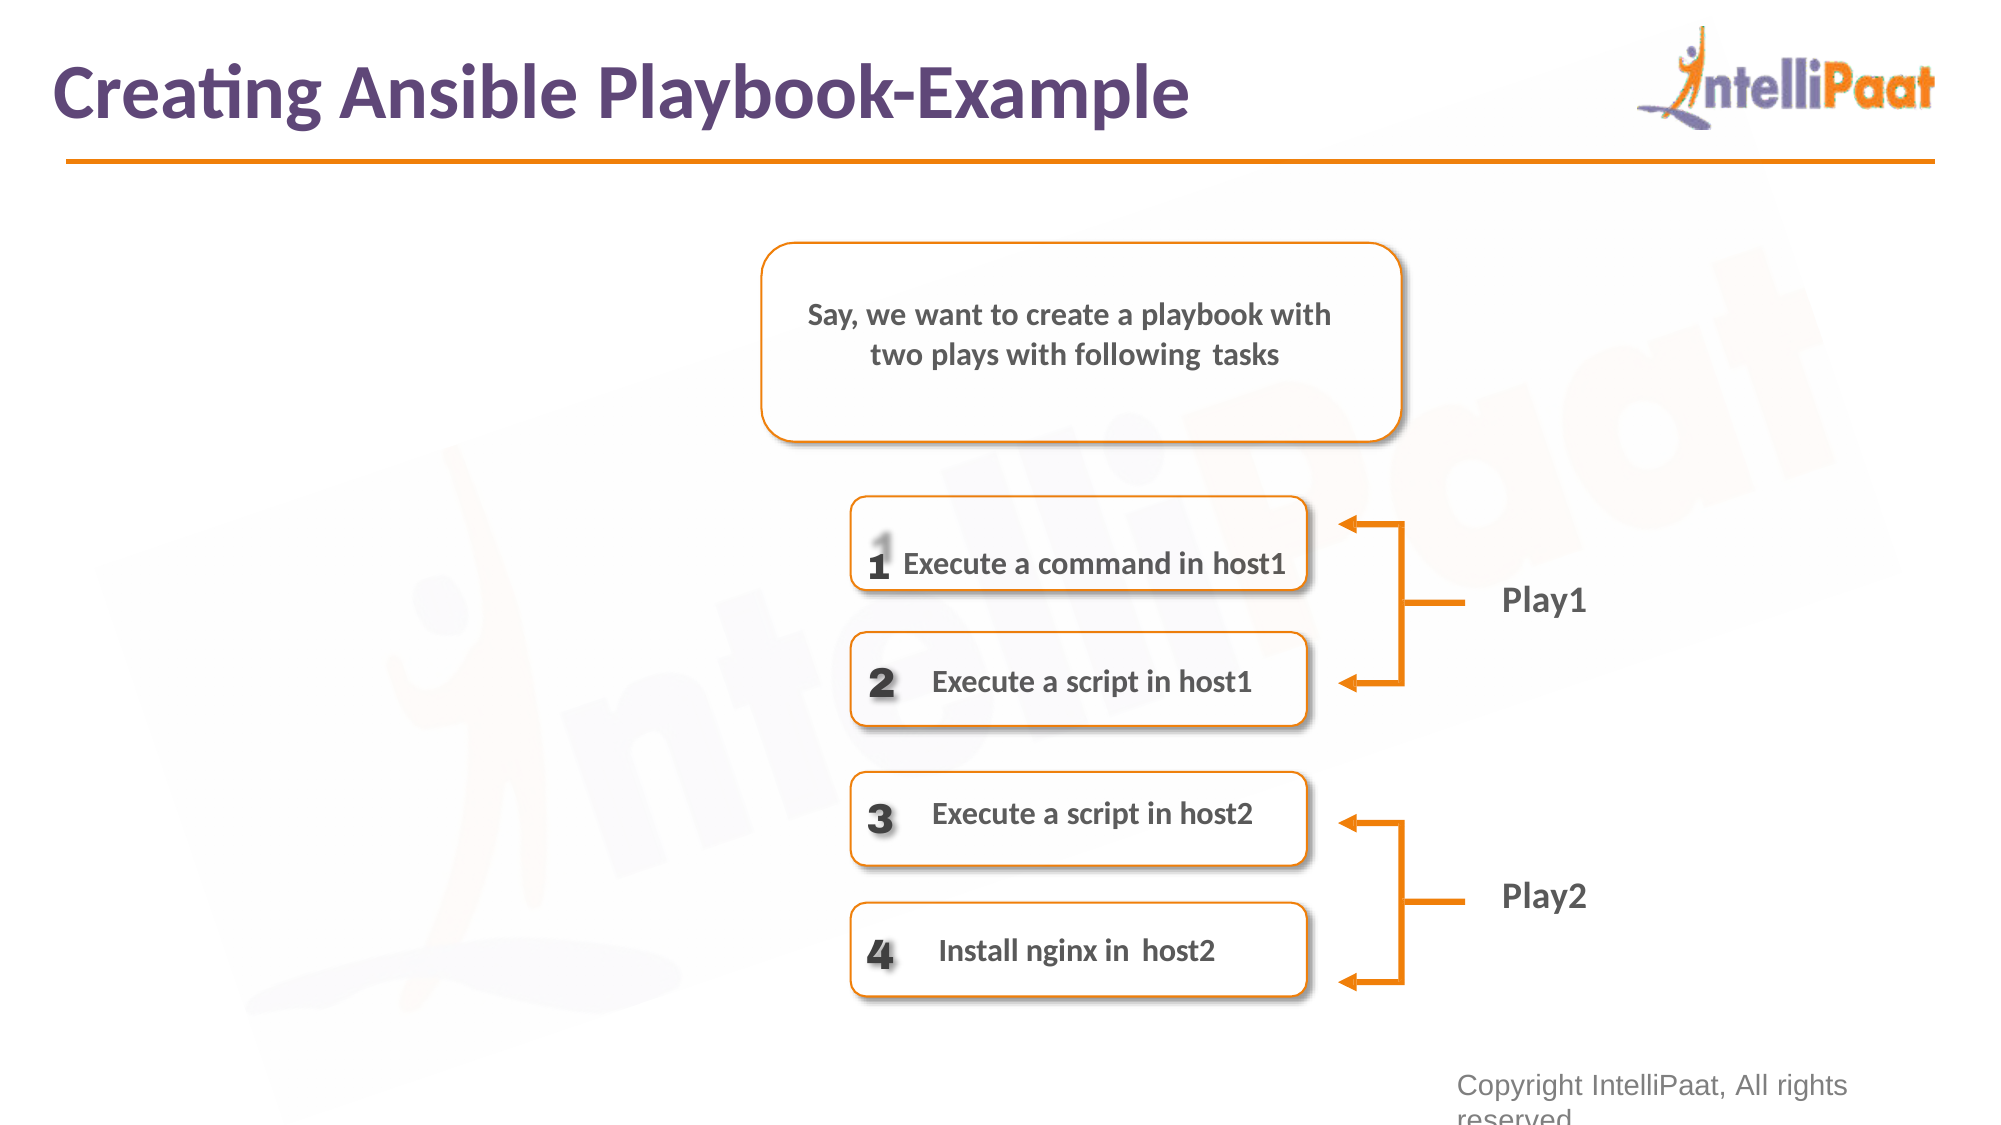

# Creating Ansible Playbook-Example

Say, we want to create a playbook with  two plays with following tasks

1 Execute a command in host1

Play1

2
Execute a script in host1

Execute a script in host2
3

Play2

4
Install nginx in host2
Copyright IntelliPaat, All rights reserved